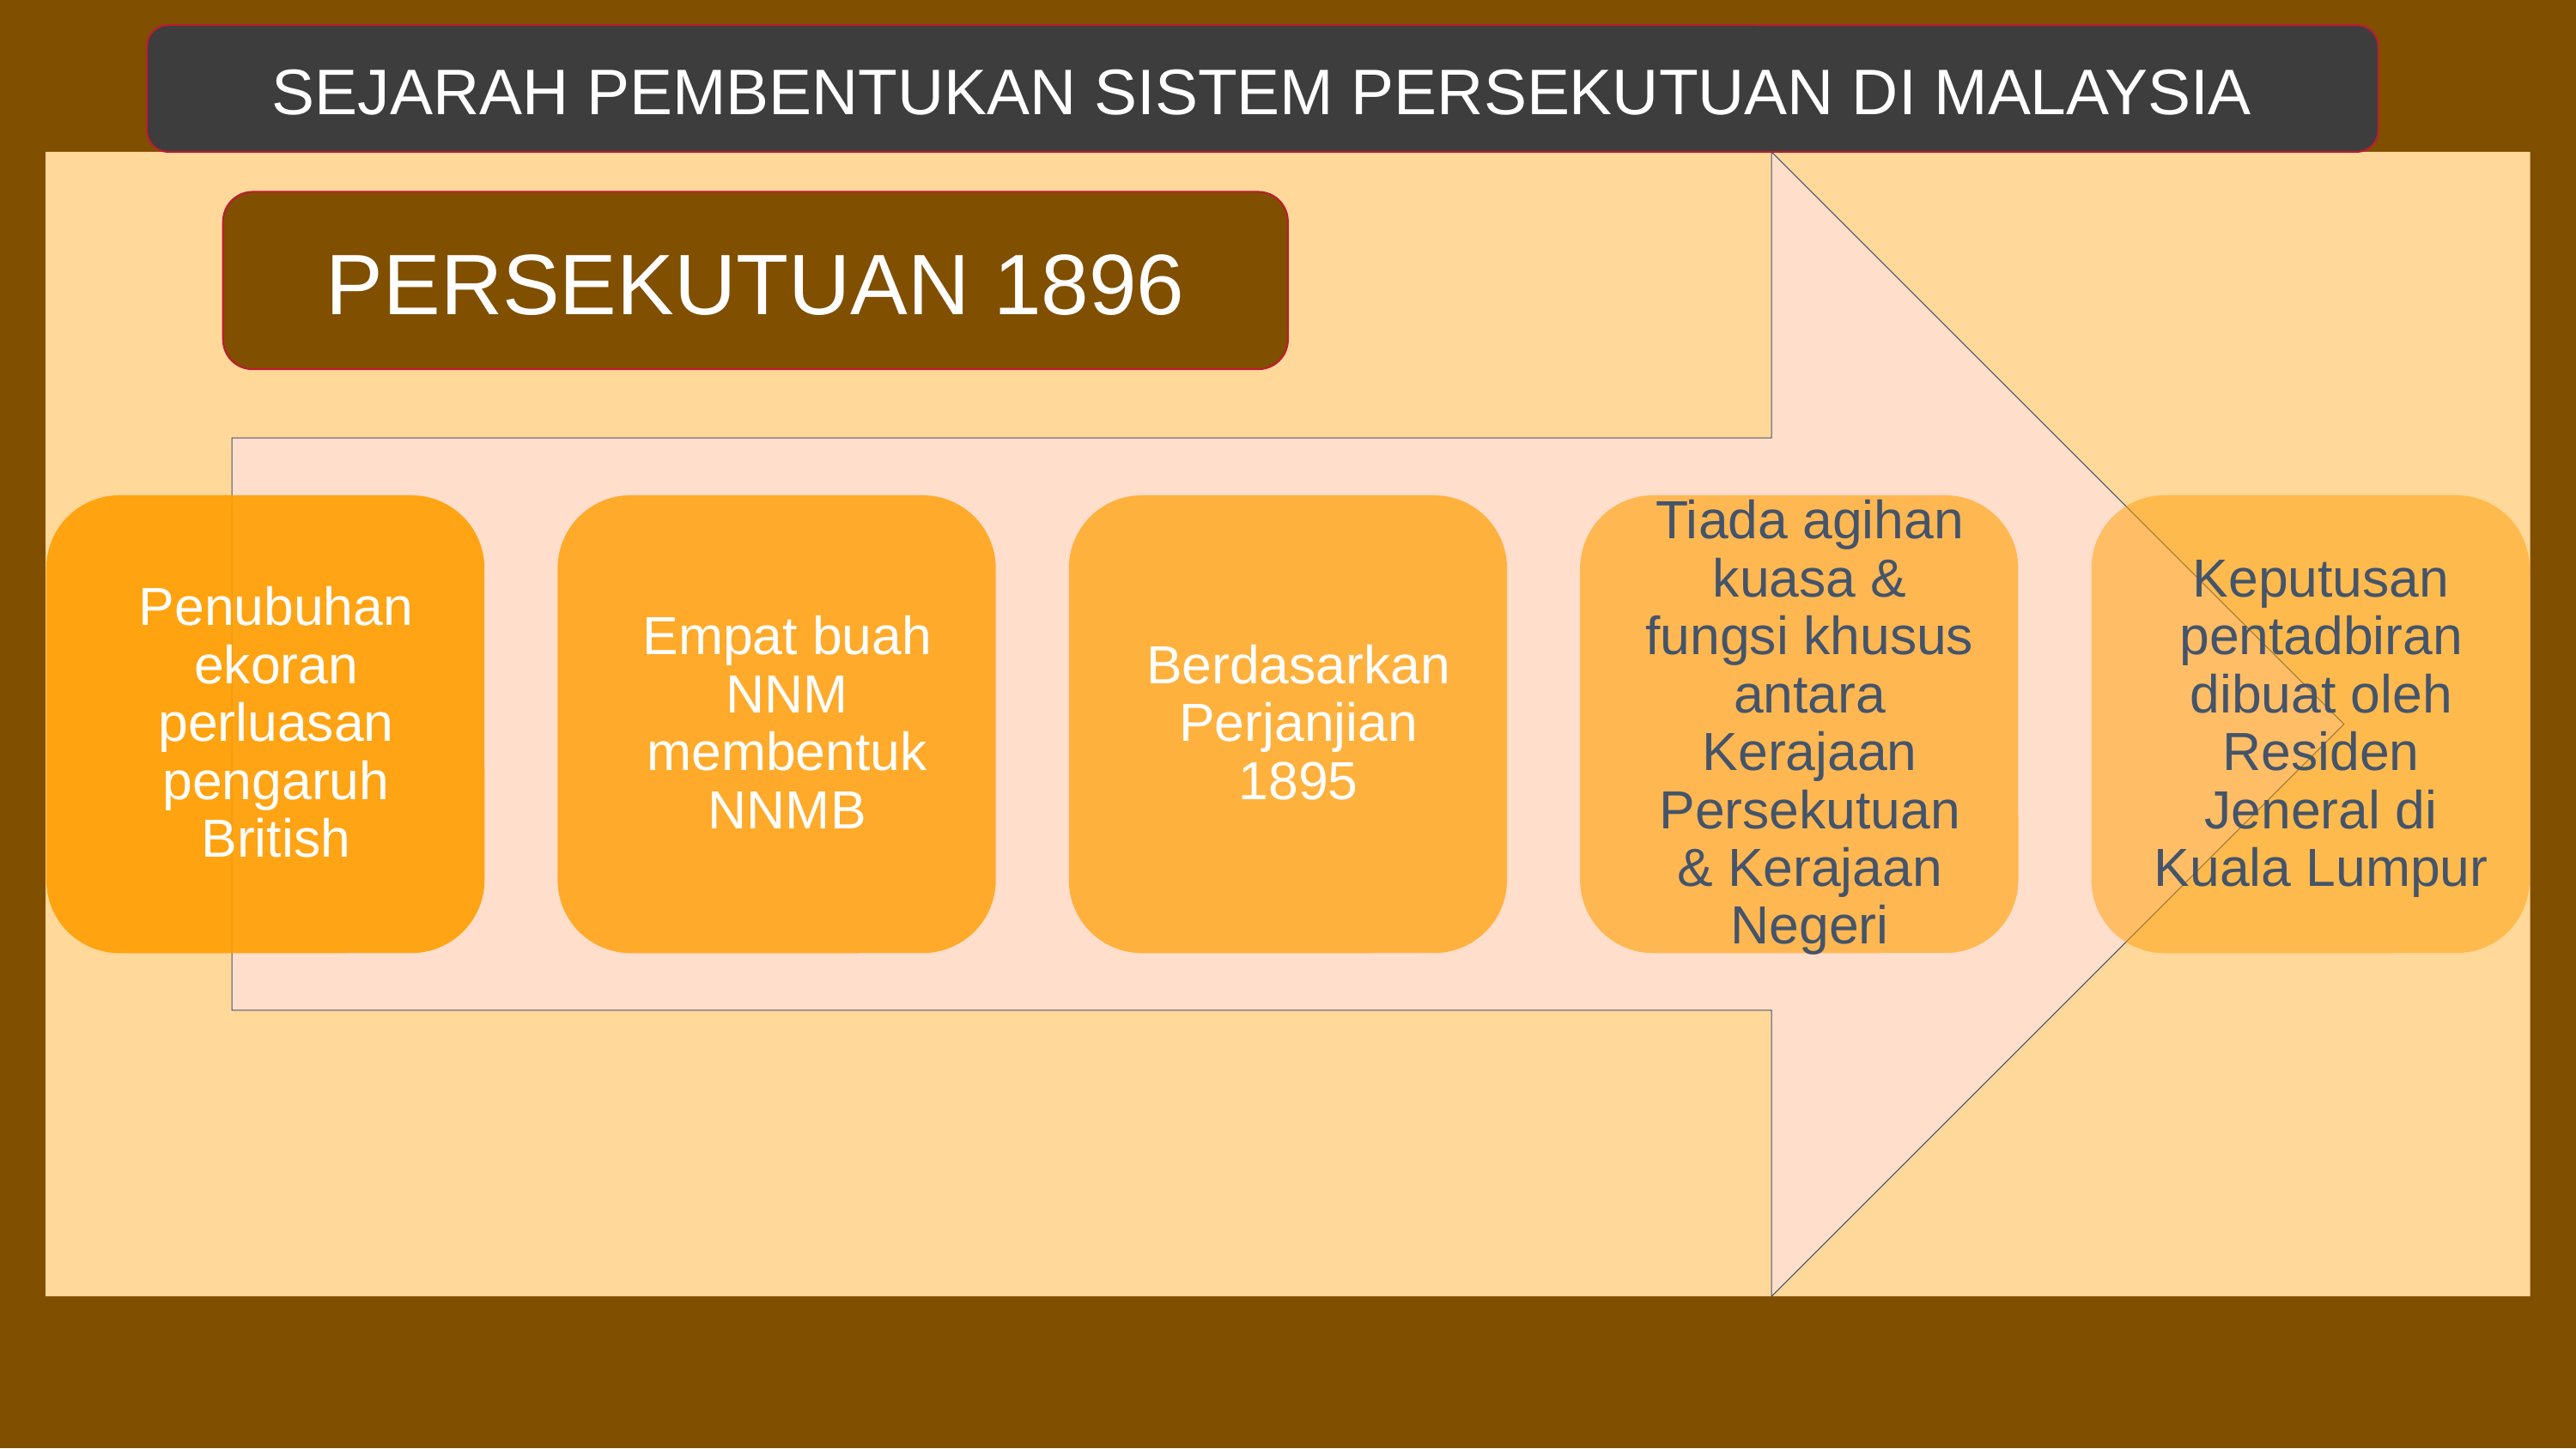

SEJARAH PEMBENTUKAN SISTEM PERSEKUTUAN DI MALAYSIA
Penubuhan ekoran perluasan pengaruh British
Empat buah NNM membentuk NNMB
Berdasarkan Perjanjian 1895
Tiada agihan kuasa & fungsi khusus antara Kerajaan Persekutuan & Kerajaan Negeri
Keputusan pentadbiran dibuat oleh Residen Jeneral di Kuala Lumpur
PERSEKUTUAN 1896